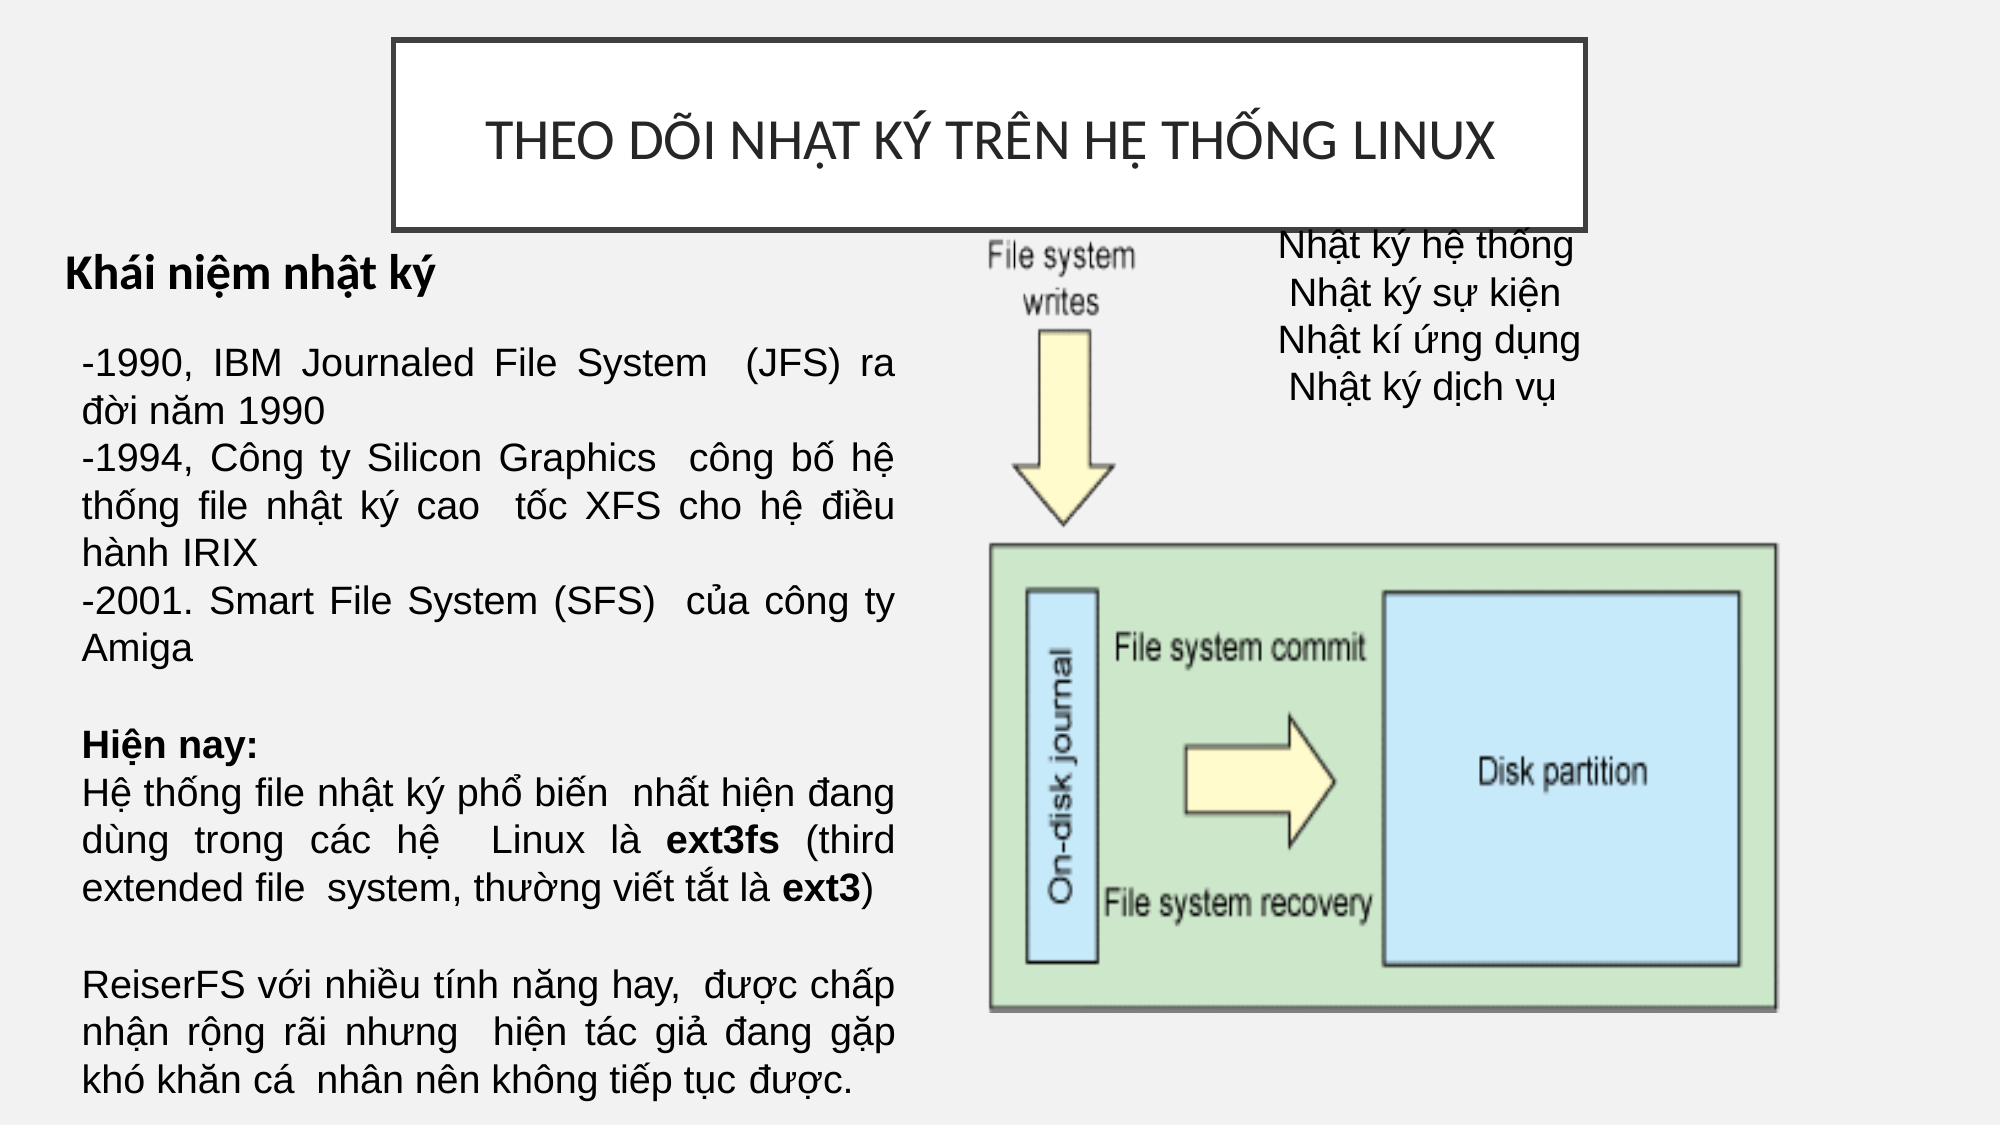

# Theo dõi nhật ký trên hệ thống Linux
Nhật ký hệ thống  Nhật ký sự kiện  Nhật kí ứng dụng  Nhật ký dịch vụ
Khái niệm nhật ký
-1990, IBM Journaled File System  (JFS) ra đời năm 1990
-1994, Công ty Silicon Graphics  công bố hệ thống file nhật ký cao  tốc XFS cho hệ điều hành IRIX
-2001. Smart File System (SFS)  của công ty Amiga

Hiện nay:
Hệ thống file nhật ký phổ biến  nhất hiện đang dùng trong các hệ  Linux là ext3fs (third extended file  system, thường viết tắt là ext3)

ReiserFS với nhiều tính năng hay,  được chấp nhận rộng rãi nhưng  hiện tác giả đang gặp khó khăn cá  nhân nên không tiếp tục được.